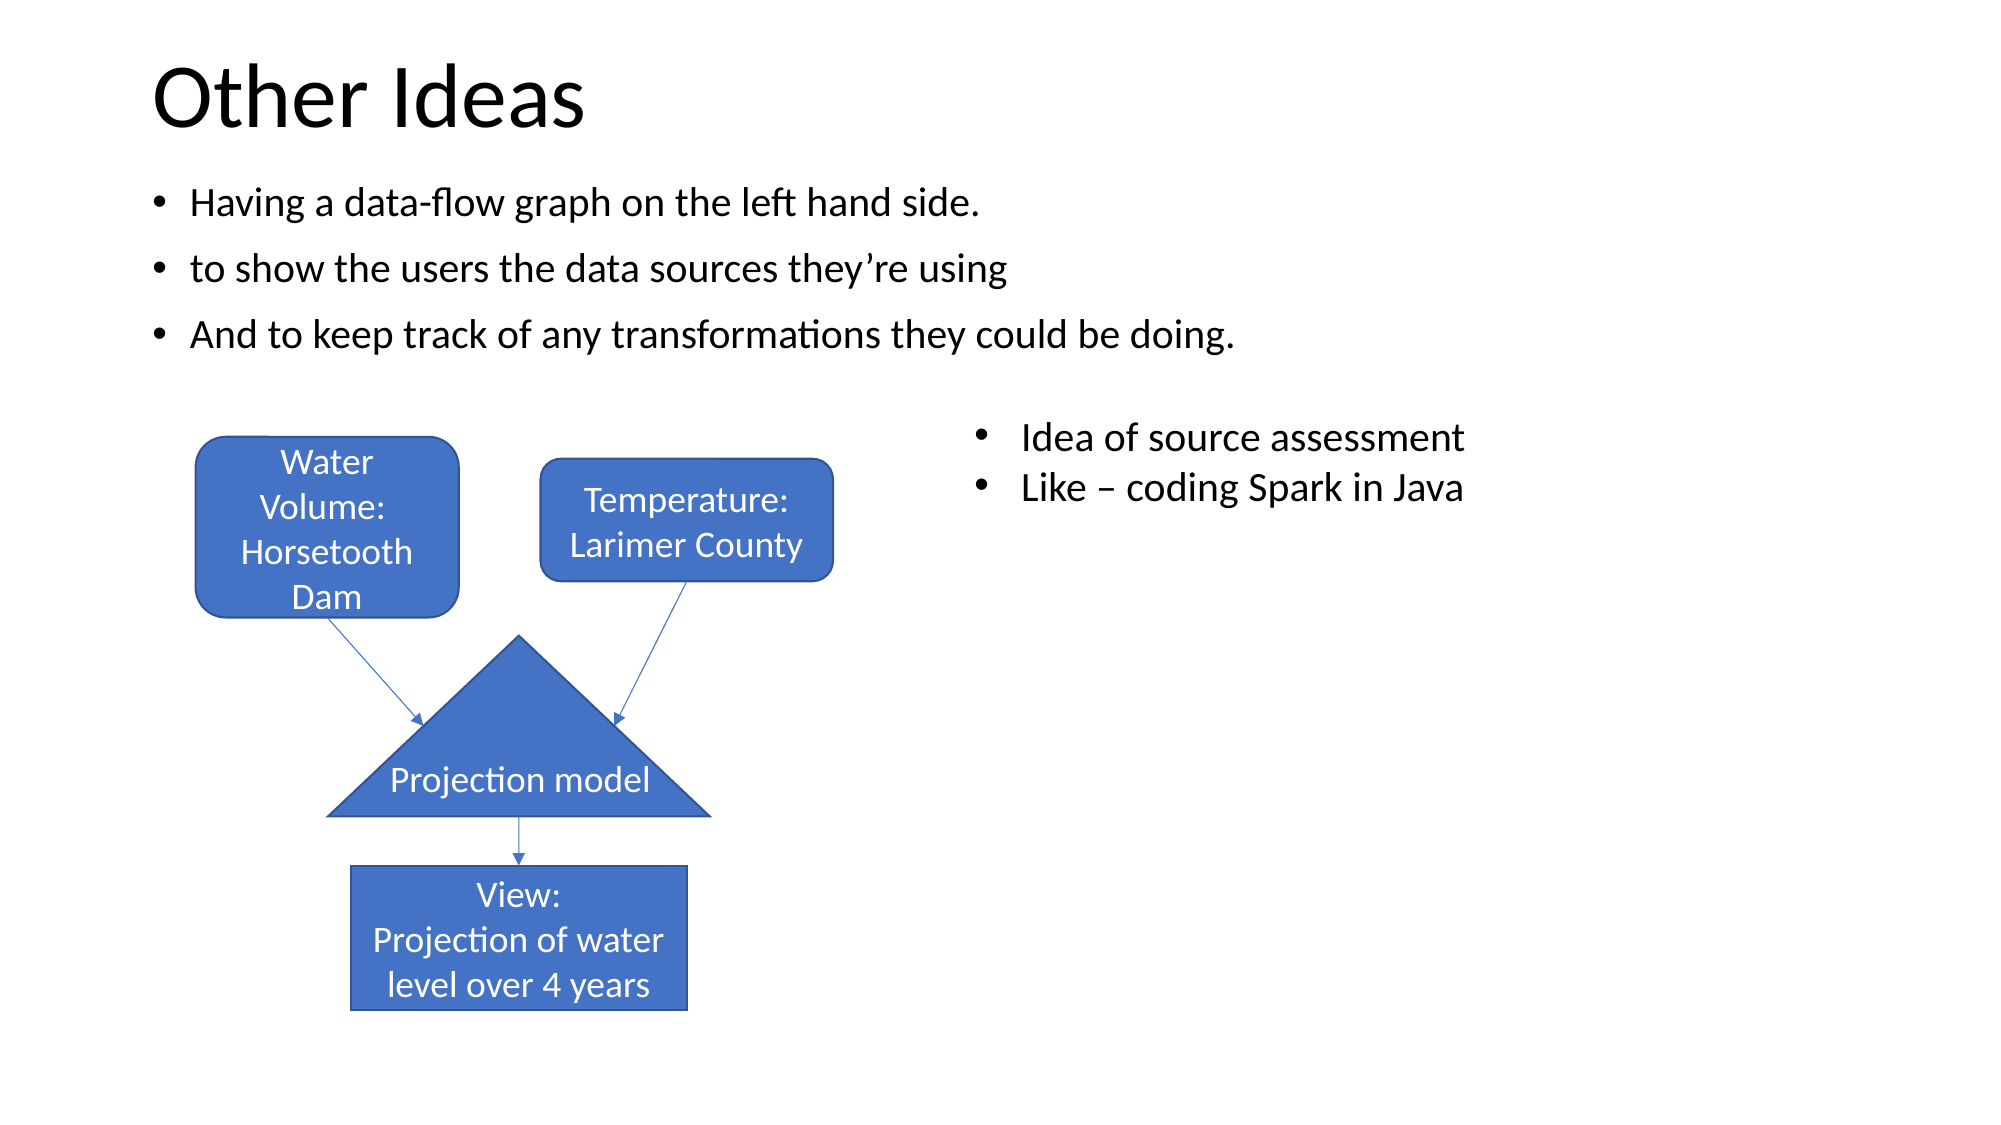

# Other Ideas
Having a data-flow graph on the left hand side.
to show the users the data sources they’re using
And to keep track of any transformations they could be doing.

Idea of source assessment
Like – coding Spark in Java
Water Volume:
Horsetooth Dam
Temperature: Larimer County

Projection model

View:
Projection of water level over 4 years